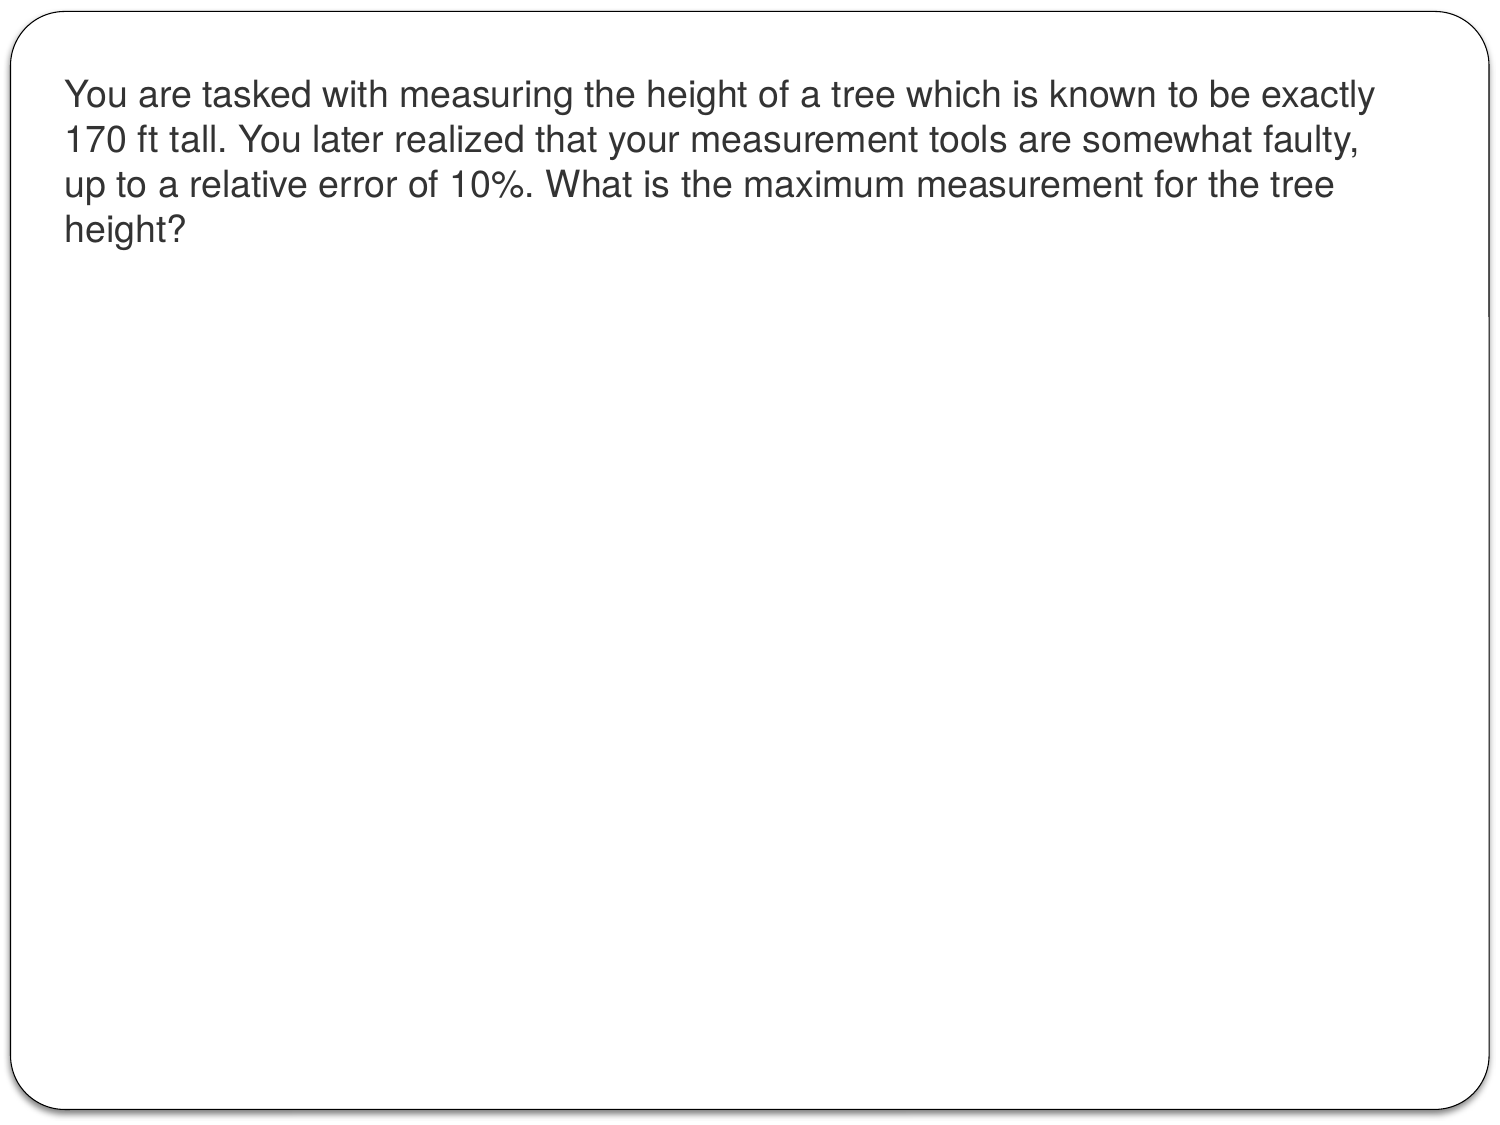

You are tasked with measuring the height of a tree which is known to be exactly 170 ft tall. You later realized that your measurement tools are somewhat faulty, up to a relative error of 10%. What is the maximum measurement for the tree height?